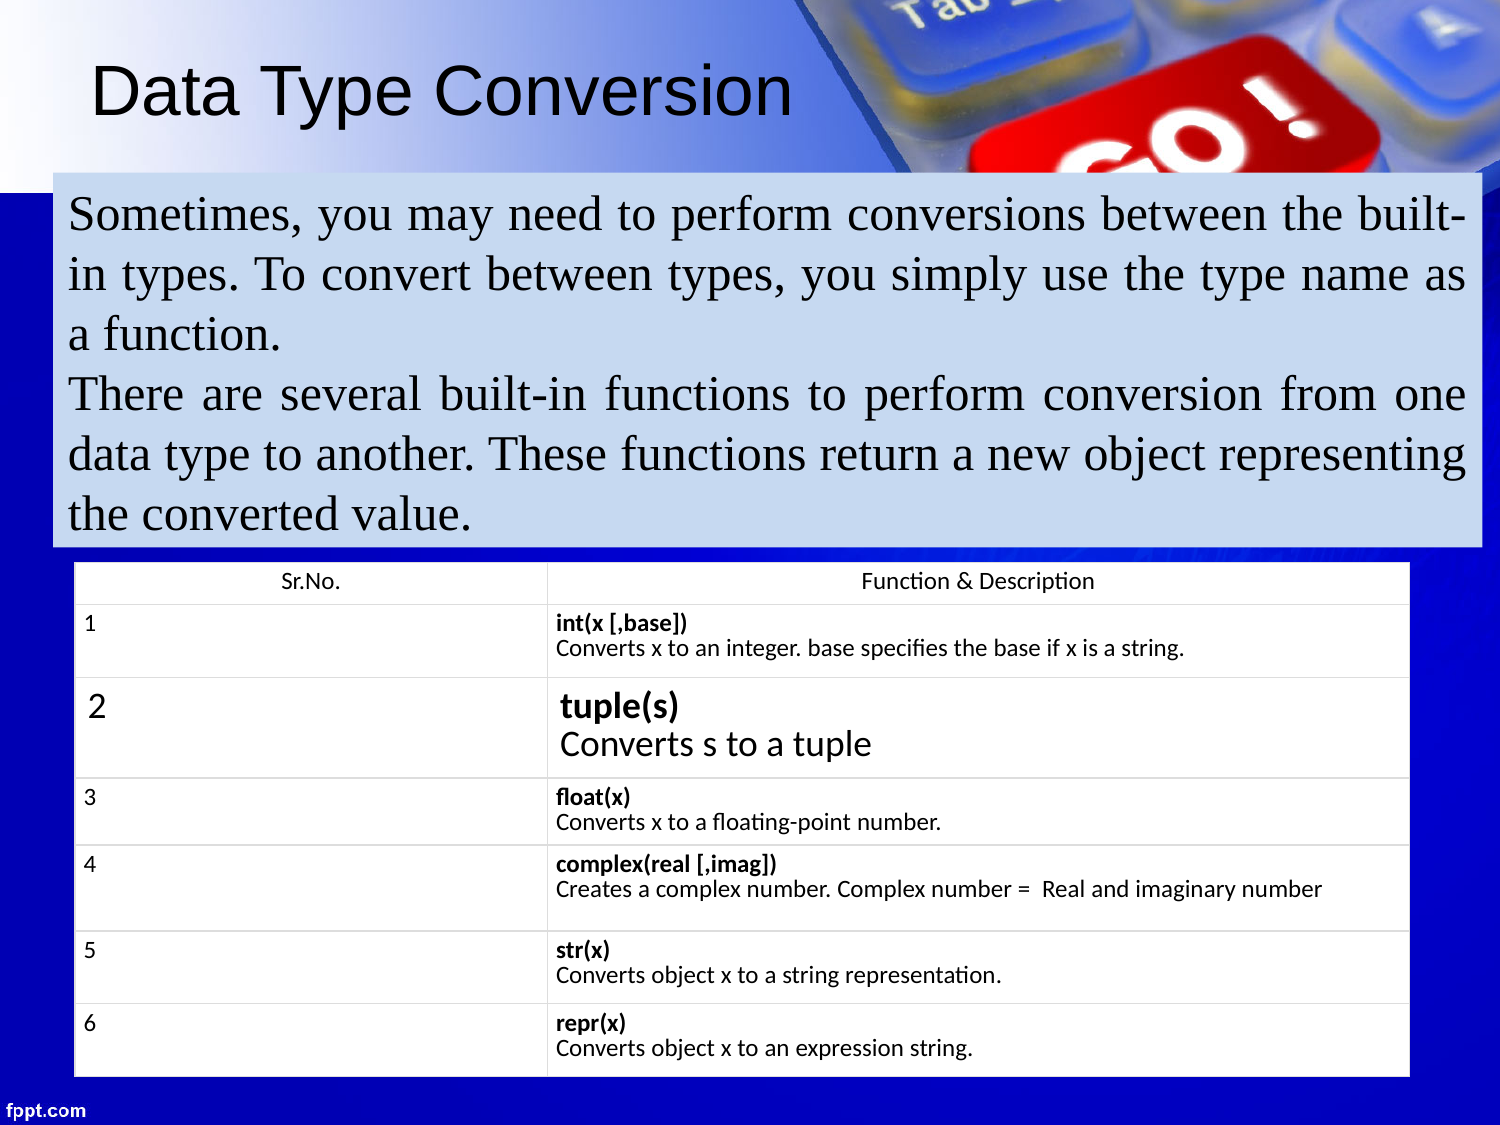

# Data Type Conversion
Sometimes, you may need to perform conversions between the built-in types. To convert between types, you simply use the type name as a function.
There are several built-in functions to perform conversion from one data type to another. These functions return a new object representing the converted value.
| Sr.No. | Function & Description |
| --- | --- |
| 1 | int(x [,base]) Converts x to an integer. base specifies the base if x is a string. |
| 2 | tuple(s) Converts s to a tuple |
| 3 | float(x) Converts x to a floating-point number. |
| 4 | complex(real [,imag]) Creates a complex number. Complex number = Real and imaginary number |
| 5 | str(x) Converts object x to a string representation. |
| 6 | repr(x) Converts object x to an expression string. |